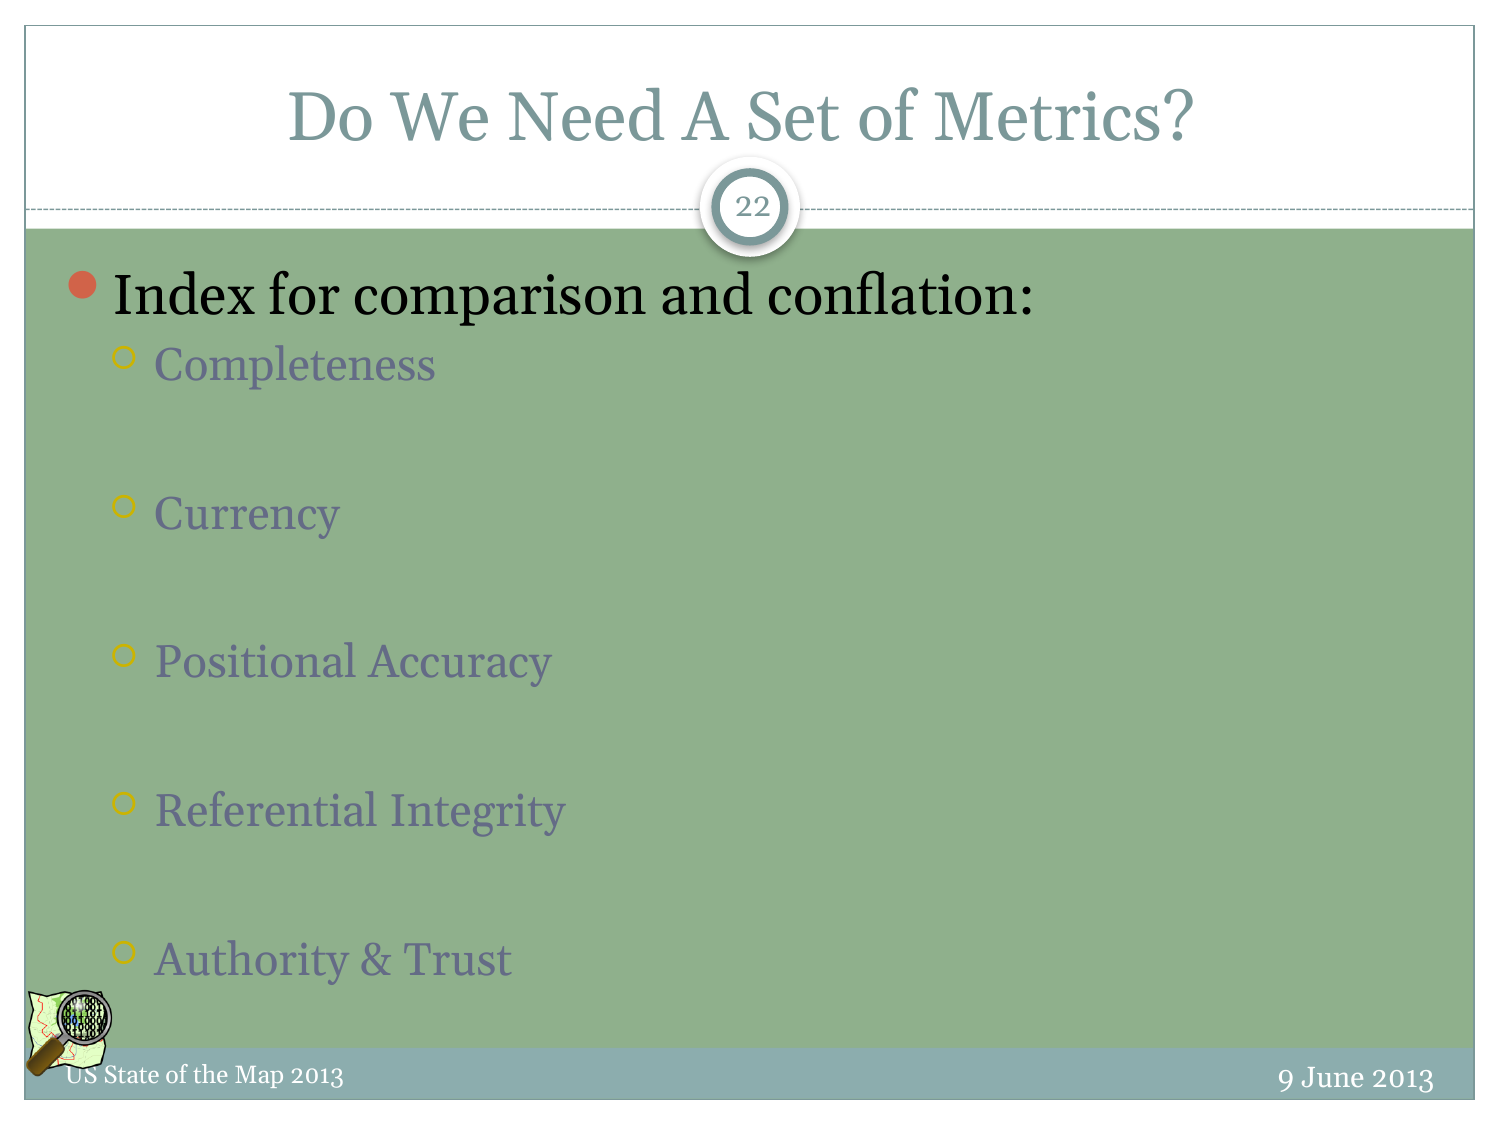

# Do We Need A Set of Metrics?
22
Index for comparison and conflation:
Completeness

Currency

Positional Accuracy

Referential Integrity

Authority & Trust

9 June 2013
US State of the Map 2013